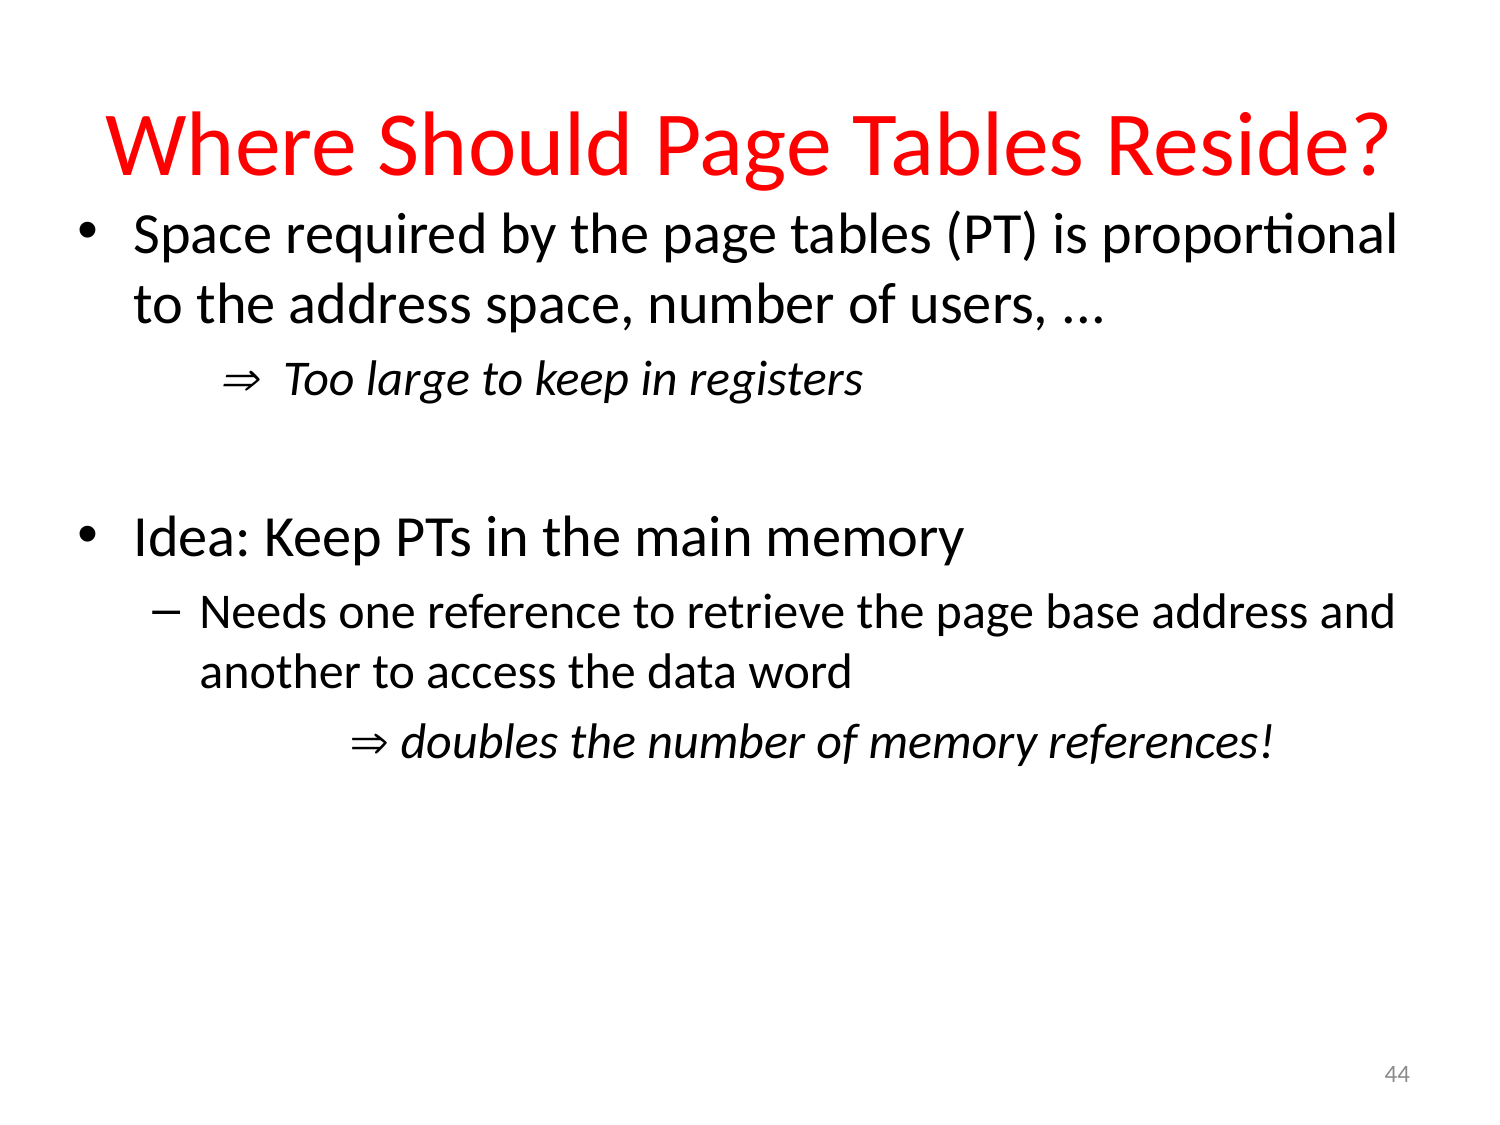

# Where Should Page Tables Reside?
Space required by the page tables (PT) is proportional to the address space, number of users, ...
⇒ Too large to keep in registers

Idea: Keep PTs in the main memory
Needs one reference to retrieve the page base address and another to access the data word
		⇒ doubles the number of memory references!
44